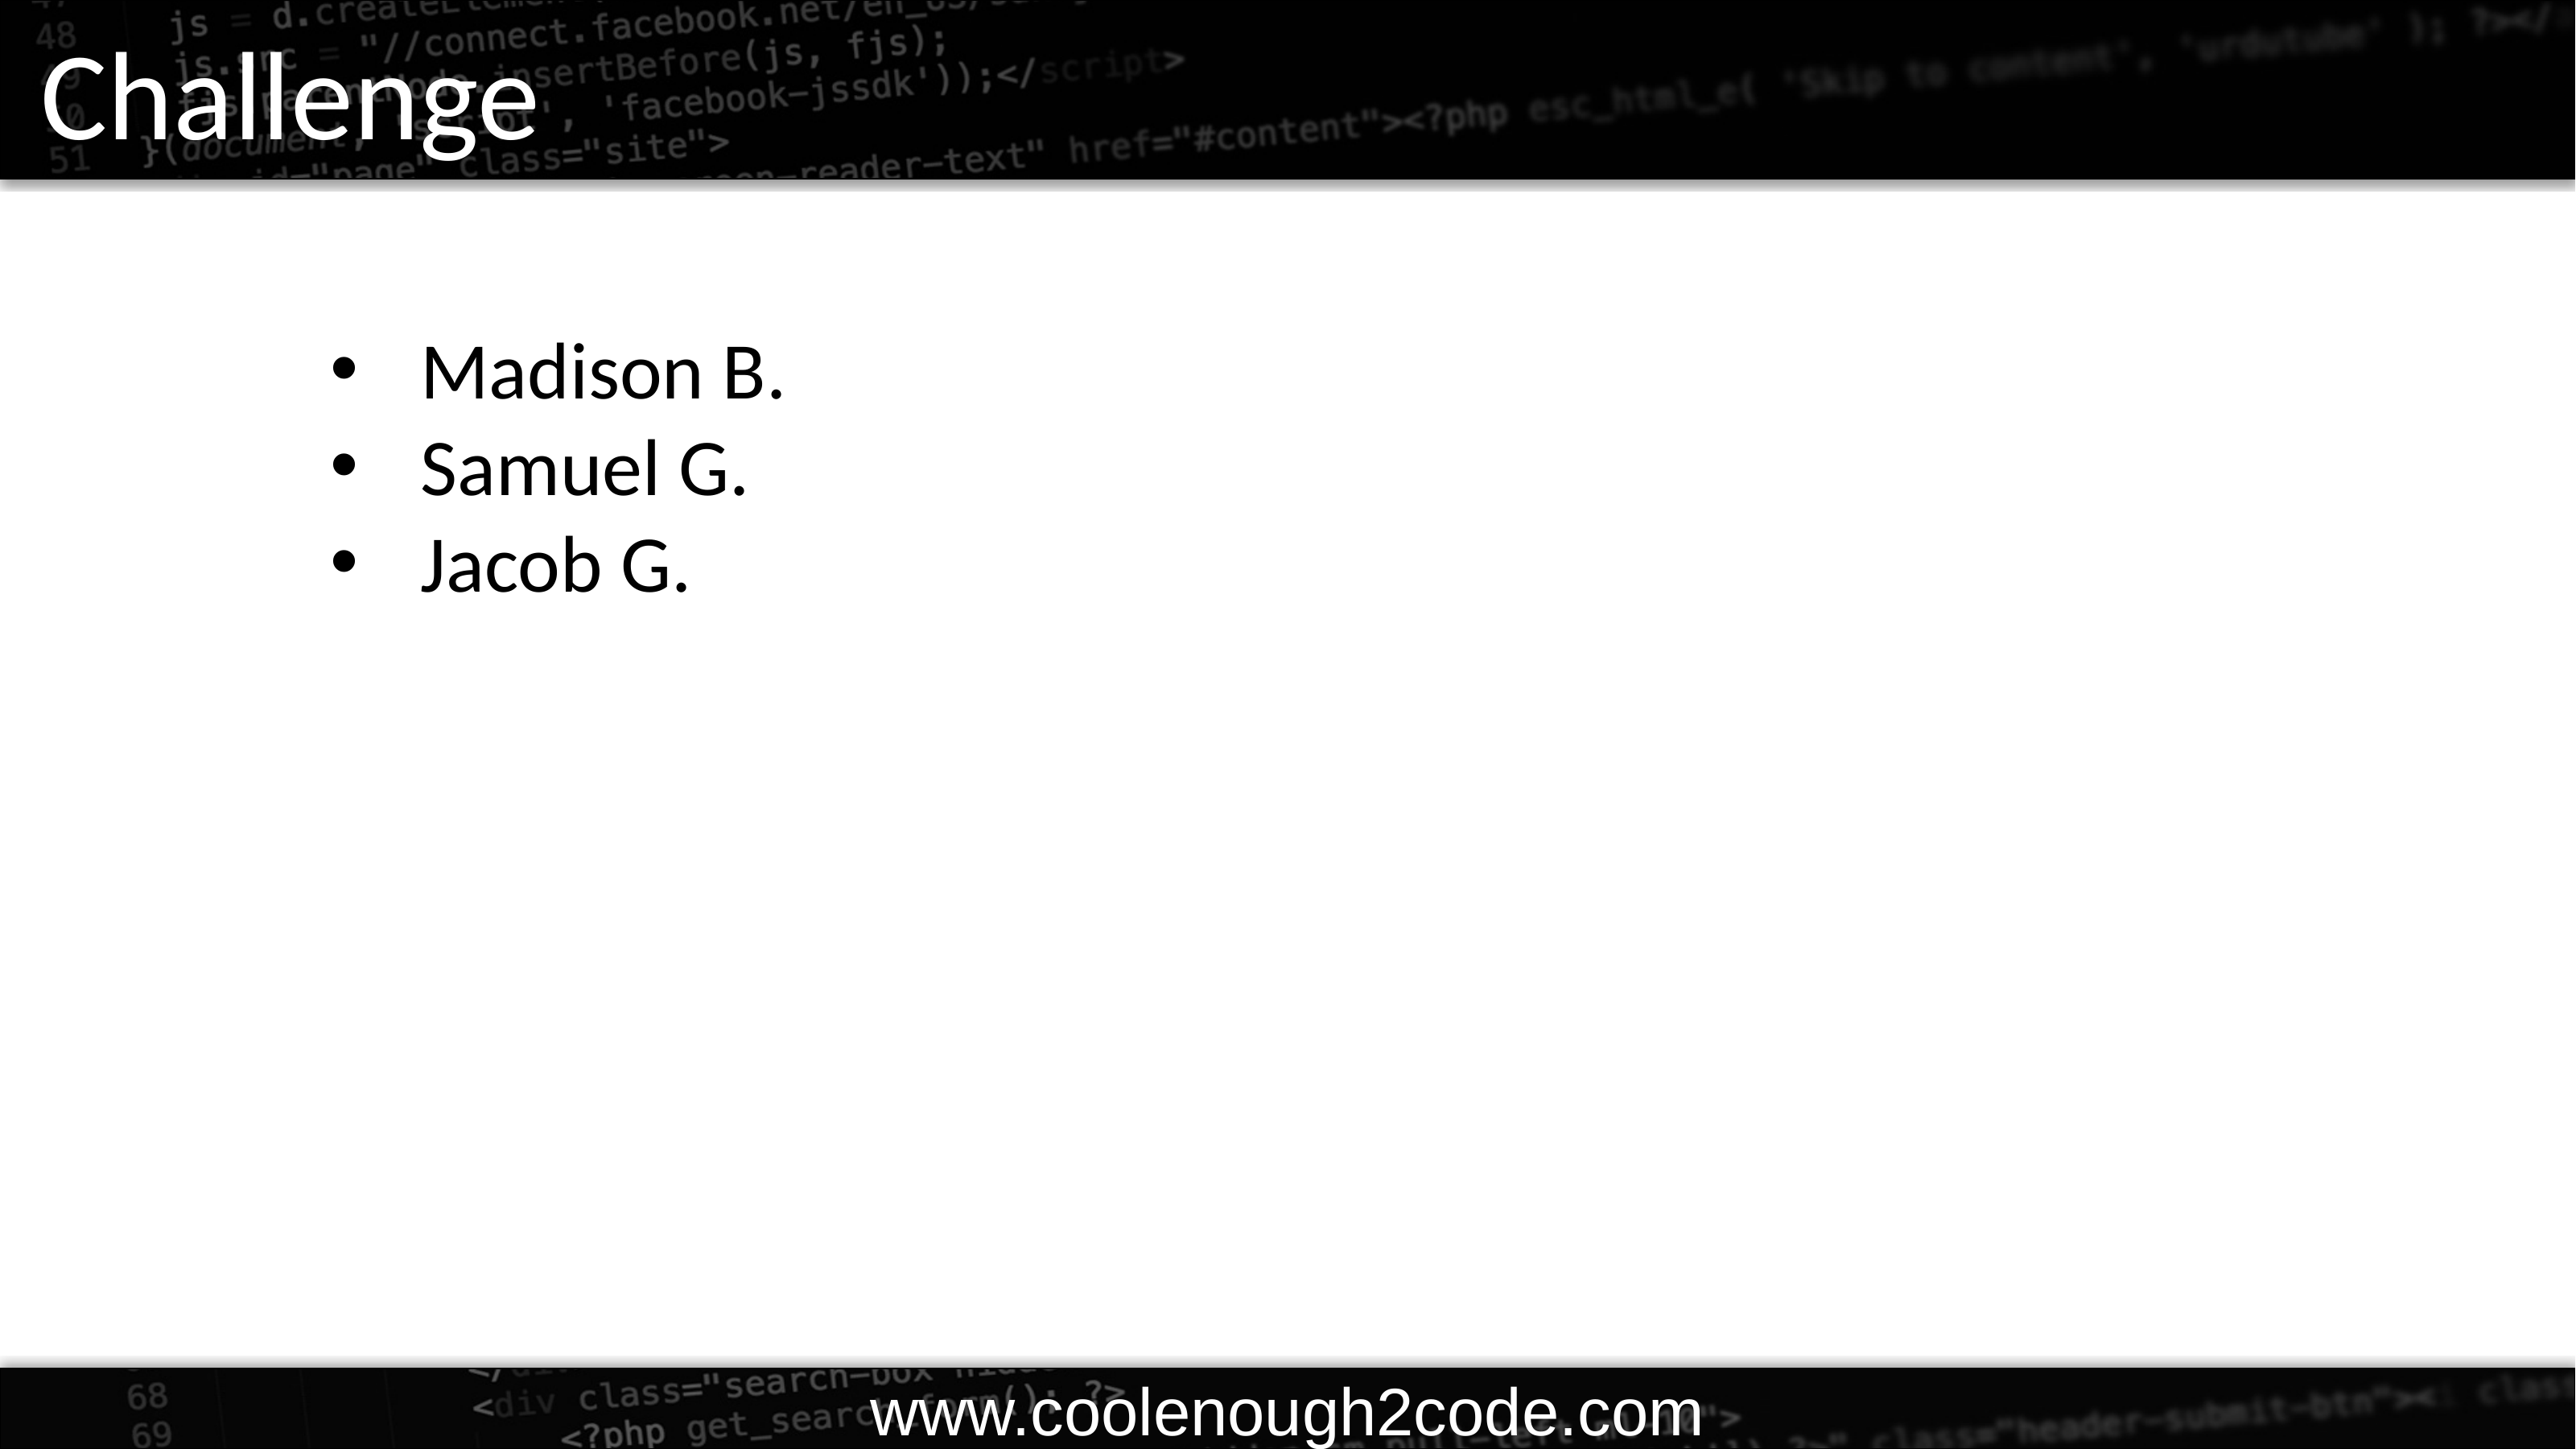

Challenge
Madison B.
Samuel G.
Jacob G.
www.coolenough2code.com